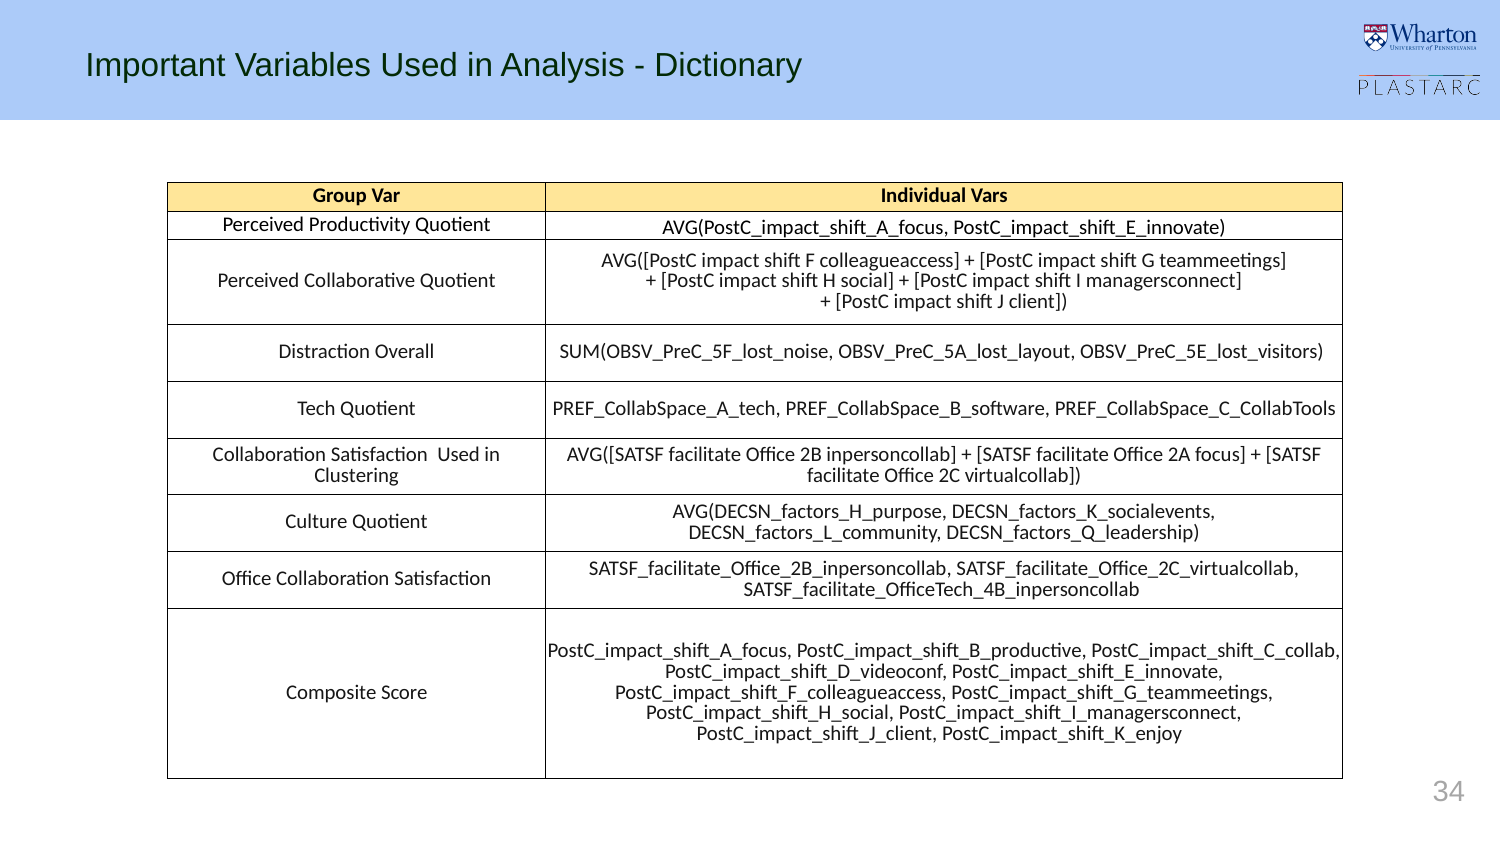

Important Variables Used in Analysis - Dictionary
| Group Var | Individual Vars |
| --- | --- |
| Perceived Productivity Quotient | AVG(PostC\_impact\_shift\_A\_focus, PostC\_impact\_shift\_E\_innovate) |
| Perceived Collaborative Quotient | AVG([PostC impact shift F colleagueaccess] + [PostC impact shift G teammeetings] + [PostC impact shift H social] + [PostC impact shift I managersconnect] + [PostC impact shift J client]) |
| Distraction Overall | SUM(OBSV\_PreC\_5F\_lost\_noise, OBSV\_PreC\_5A\_lost\_layout, OBSV\_PreC\_5E\_lost\_visitors) |
| Tech Quotient | PREF\_CollabSpace\_A\_tech, PREF\_CollabSpace\_B\_software, PREF\_CollabSpace\_C\_CollabTools |
| Collaboration Satisfaction Used in Clustering | AVG([SATSF facilitate Office 2B inpersoncollab] + [SATSF facilitate Office 2A focus] + [SATSF facilitate Office 2C virtualcollab]) |
| Culture Quotient | AVG(DECSN\_factors\_H\_purpose, DECSN\_factors\_K\_socialevents, DECSN\_factors\_L\_community, DECSN\_factors\_Q\_leadership) |
| Office Collaboration Satisfaction | SATSF\_facilitate\_Office\_2B\_inpersoncollab, SATSF\_facilitate\_Office\_2C\_virtualcollab, SATSF\_facilitate\_OfficeTech\_4B\_inpersoncollab |
| Composite Score | PostC\_impact\_shift\_A\_focus, PostC\_impact\_shift\_B\_productive, PostC\_impact\_shift\_C\_collab, PostC\_impact\_shift\_D\_videoconf, PostC\_impact\_shift\_E\_innovate, PostC\_impact\_shift\_F\_colleagueaccess, PostC\_impact\_shift\_G\_teammeetings, PostC\_impact\_shift\_H\_social, PostC\_impact\_shift\_I\_managersconnect, PostC\_impact\_shift\_J\_client, PostC\_impact\_shift\_K\_enjoy |
34